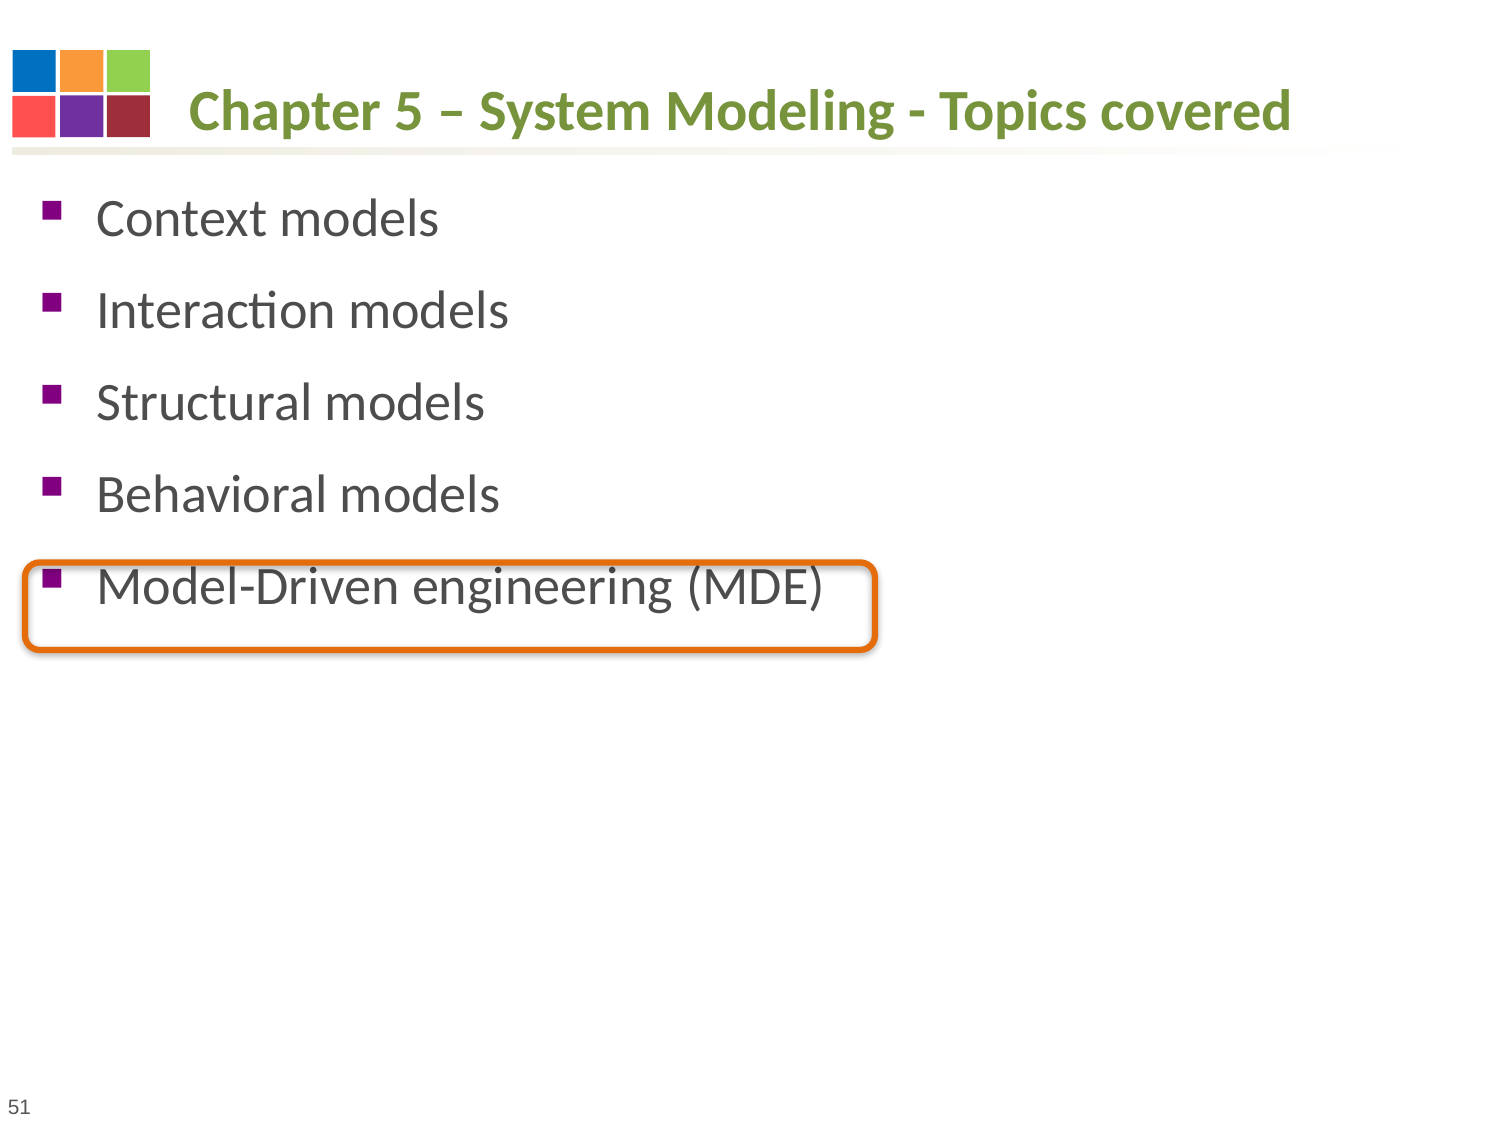

# Chapter 5 – System Modeling - Topics covered
Context models
Interaction models
Structural models
Behavioral models
Model-Driven engineering (MDE)